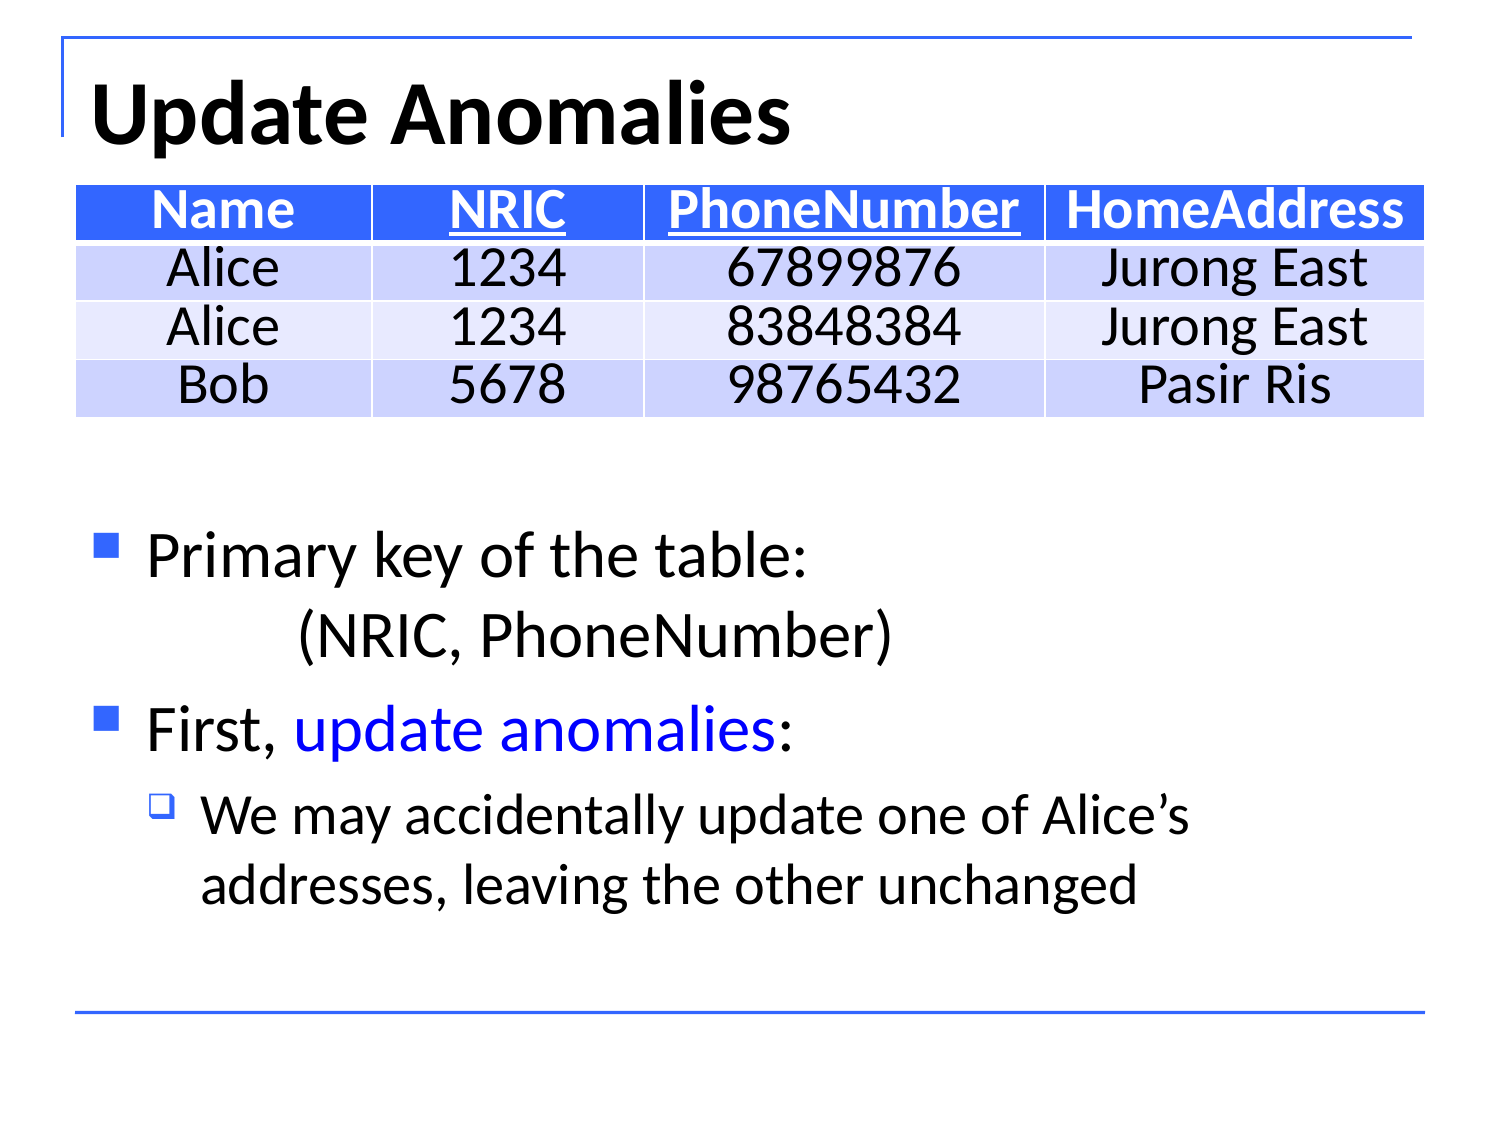

# Update Anomalies
| Name | NRIC | PhoneNumber | HomeAddress |
| --- | --- | --- | --- |
| Alice | 1234 | 67899876 | Jurong East |
| Alice | 1234 | 83848384 | Jurong East |
| Bob | 5678 | 98765432 | Pasir Ris |
Primary key of the table:
	(NRIC, PhoneNumber)
First, update anomalies:
We may accidentally update one of Alice’s addresses, leaving the other unchanged